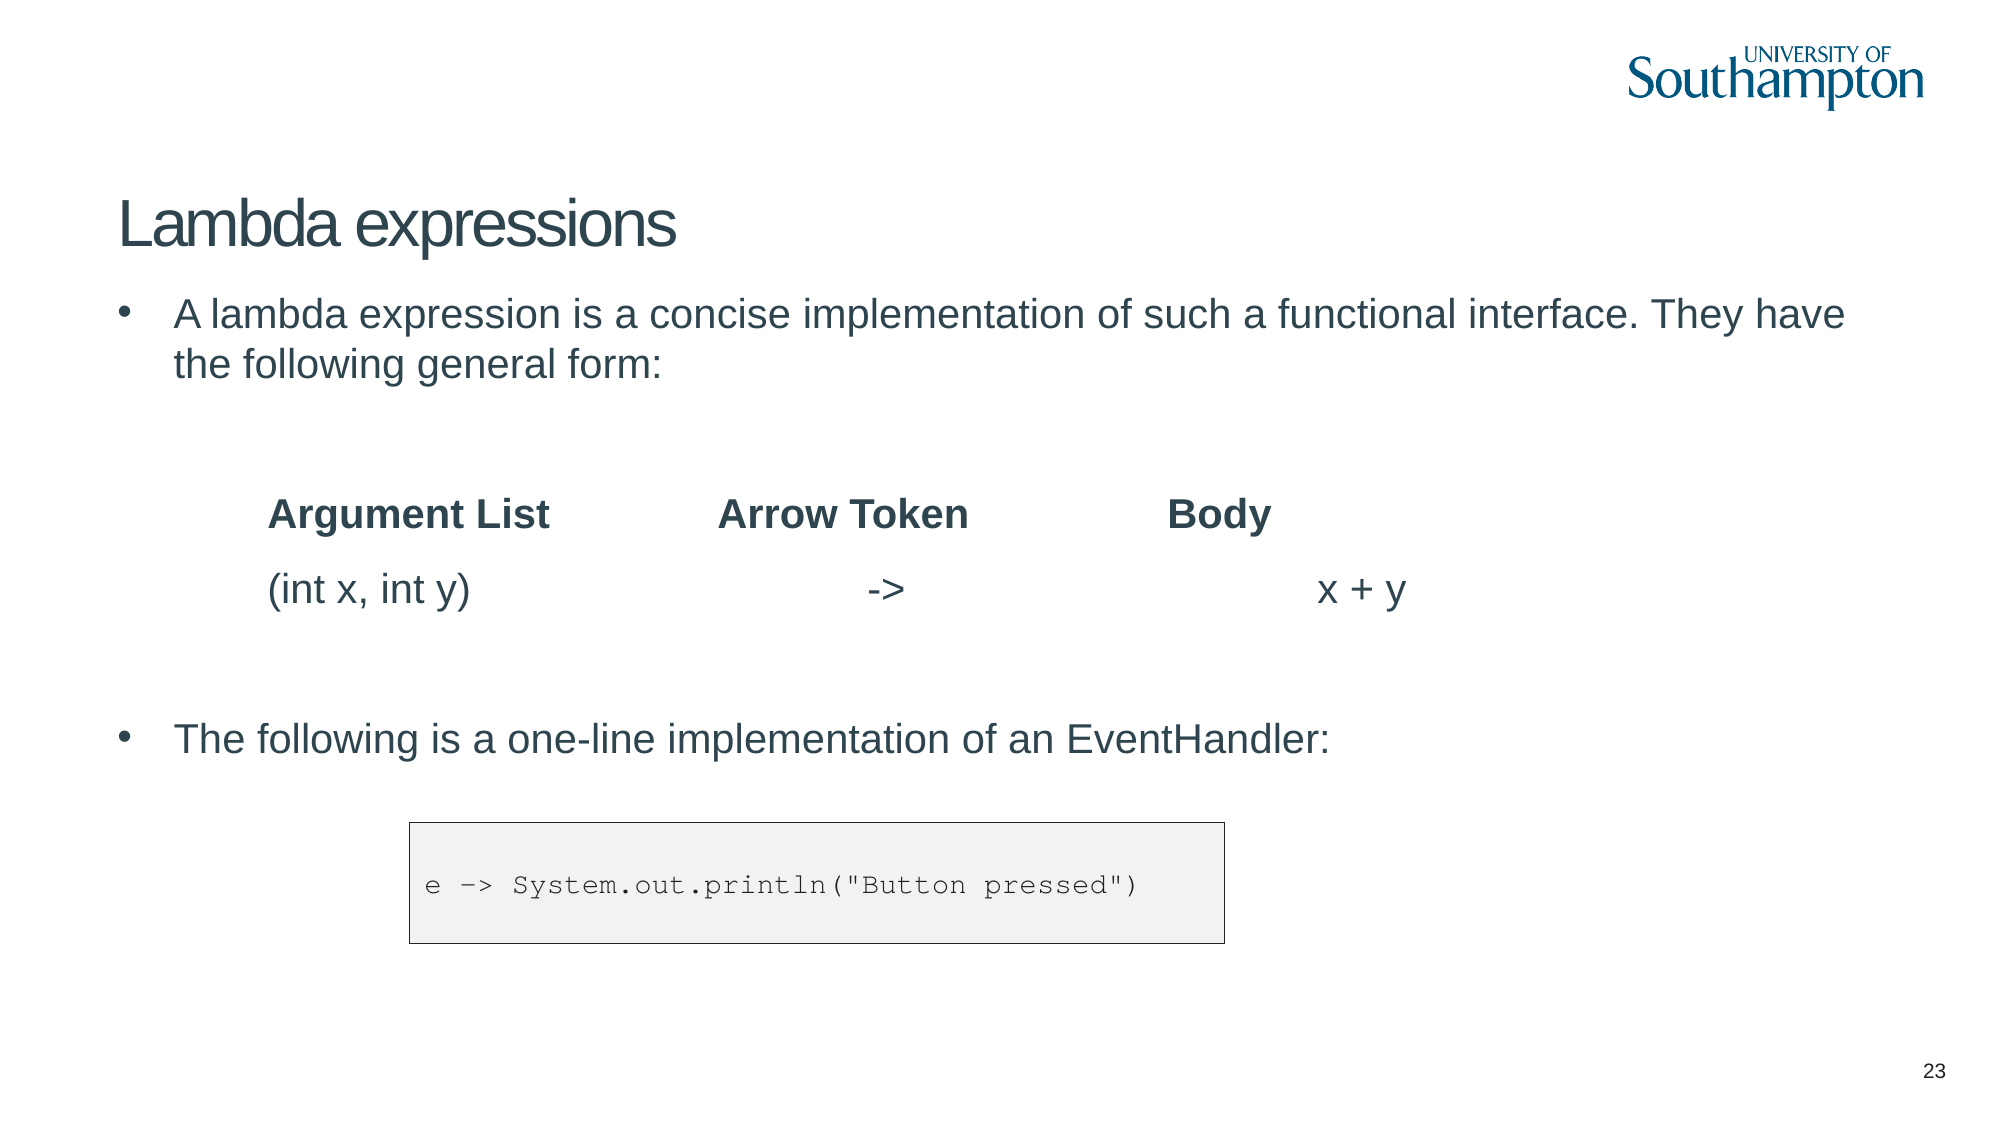

# Lambda expressions
A lambda expression is a concise implementation of such a functional interface. They have the following general form:

	Argument List		Arrow Token		Body
	(int x, int y)   			->             		x + y

The following is a one-line implementation of an EventHandler:

e -> System.out.println("Button pressed")